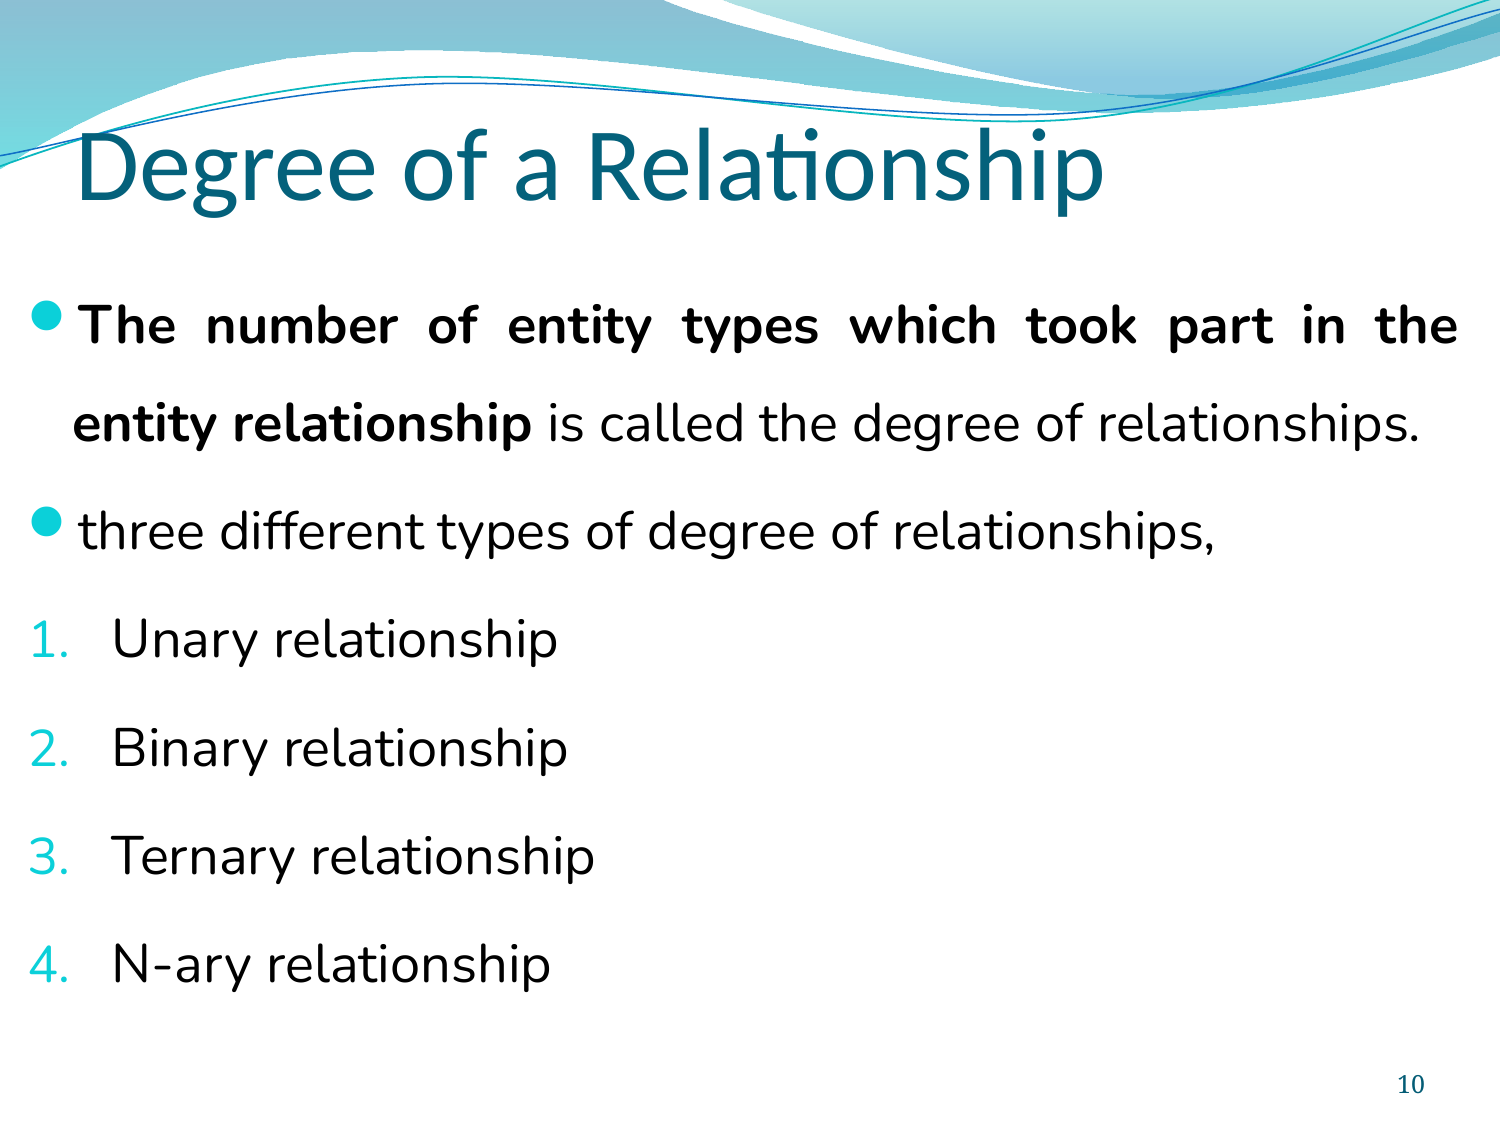

# Degree of a Relationship
The number of entity types which took part in the entity relationship is called the degree of relationships.
three different types of degree of relationships,
Unary relationship
Binary relationship
Ternary relationship
N-ary relationship

10